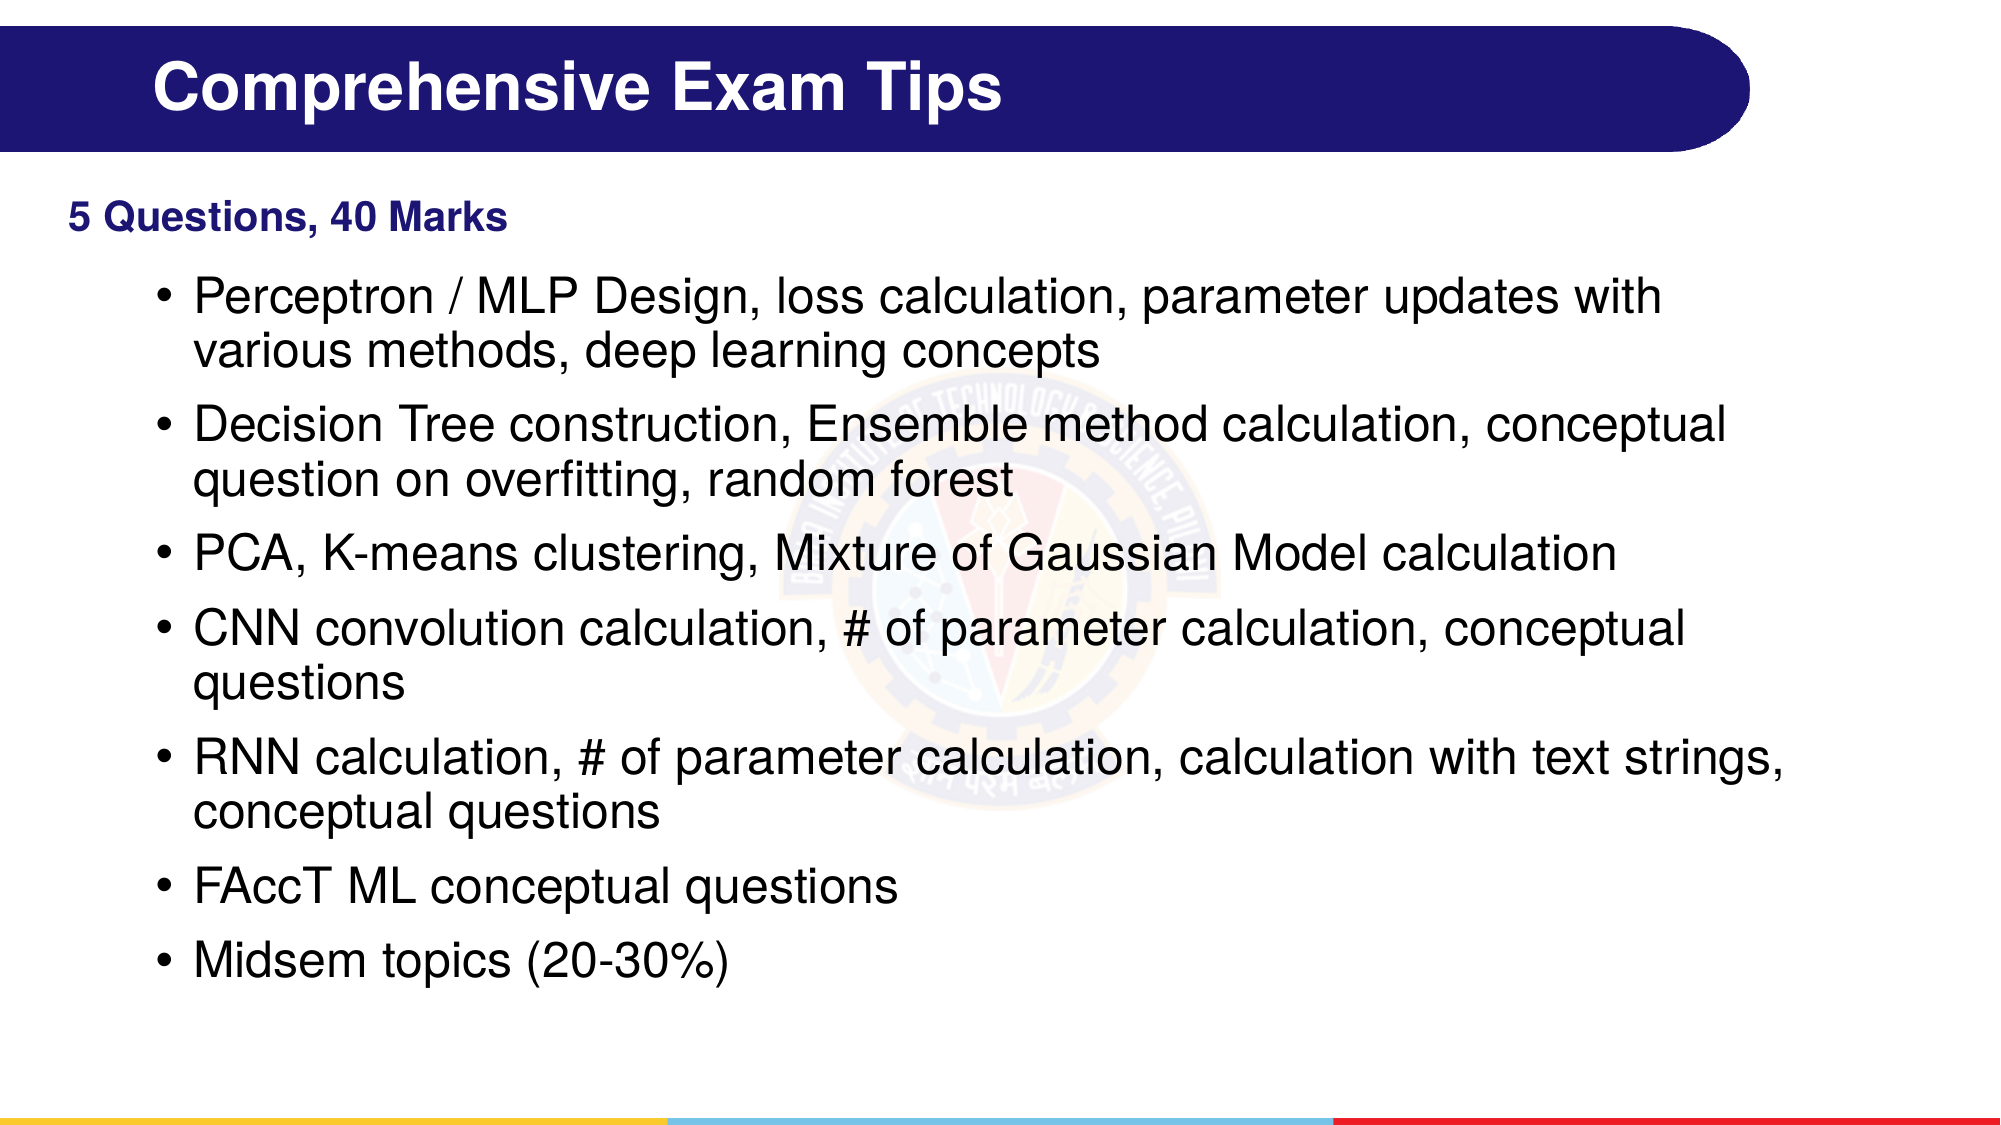

# Comprehensive Exam Tips
5 Questions, 40 Marks
Perceptron / MLP Design, loss calculation, parameter updates with various methods, deep learning concepts
Decision Tree construction, Ensemble method calculation, conceptual question on overfitting, random forest
PCA, K-means clustering, Mixture of Gaussian Model calculation
CNN convolution calculation, # of parameter calculation, conceptual questions
RNN calculation, # of parameter calculation, calculation with text strings, conceptual questions
FAccT ML conceptual questions
Midsem topics (20-30%)